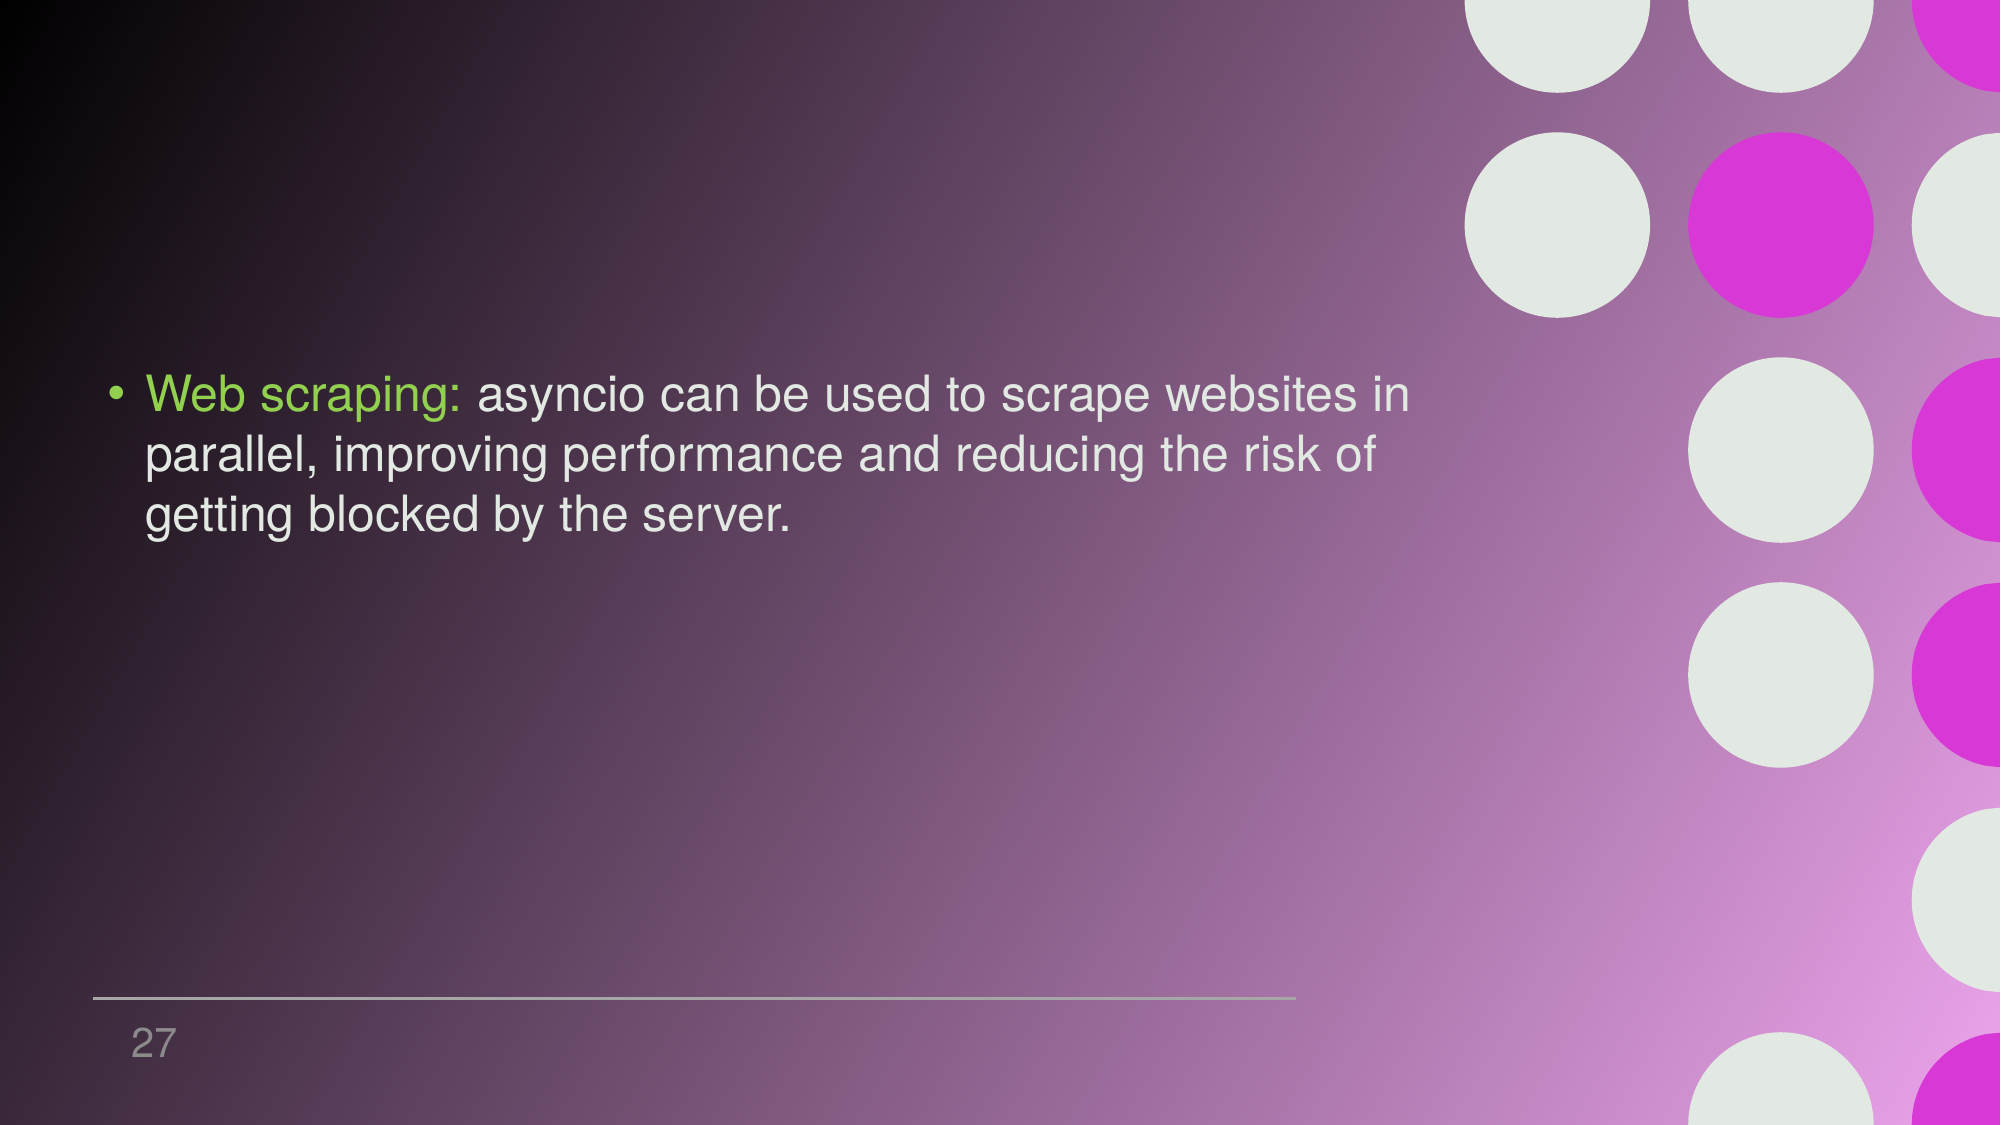

Web scraping: asyncio can be used to scrape websites in parallel, improving performance and reducing the risk of getting blocked by the server.

27